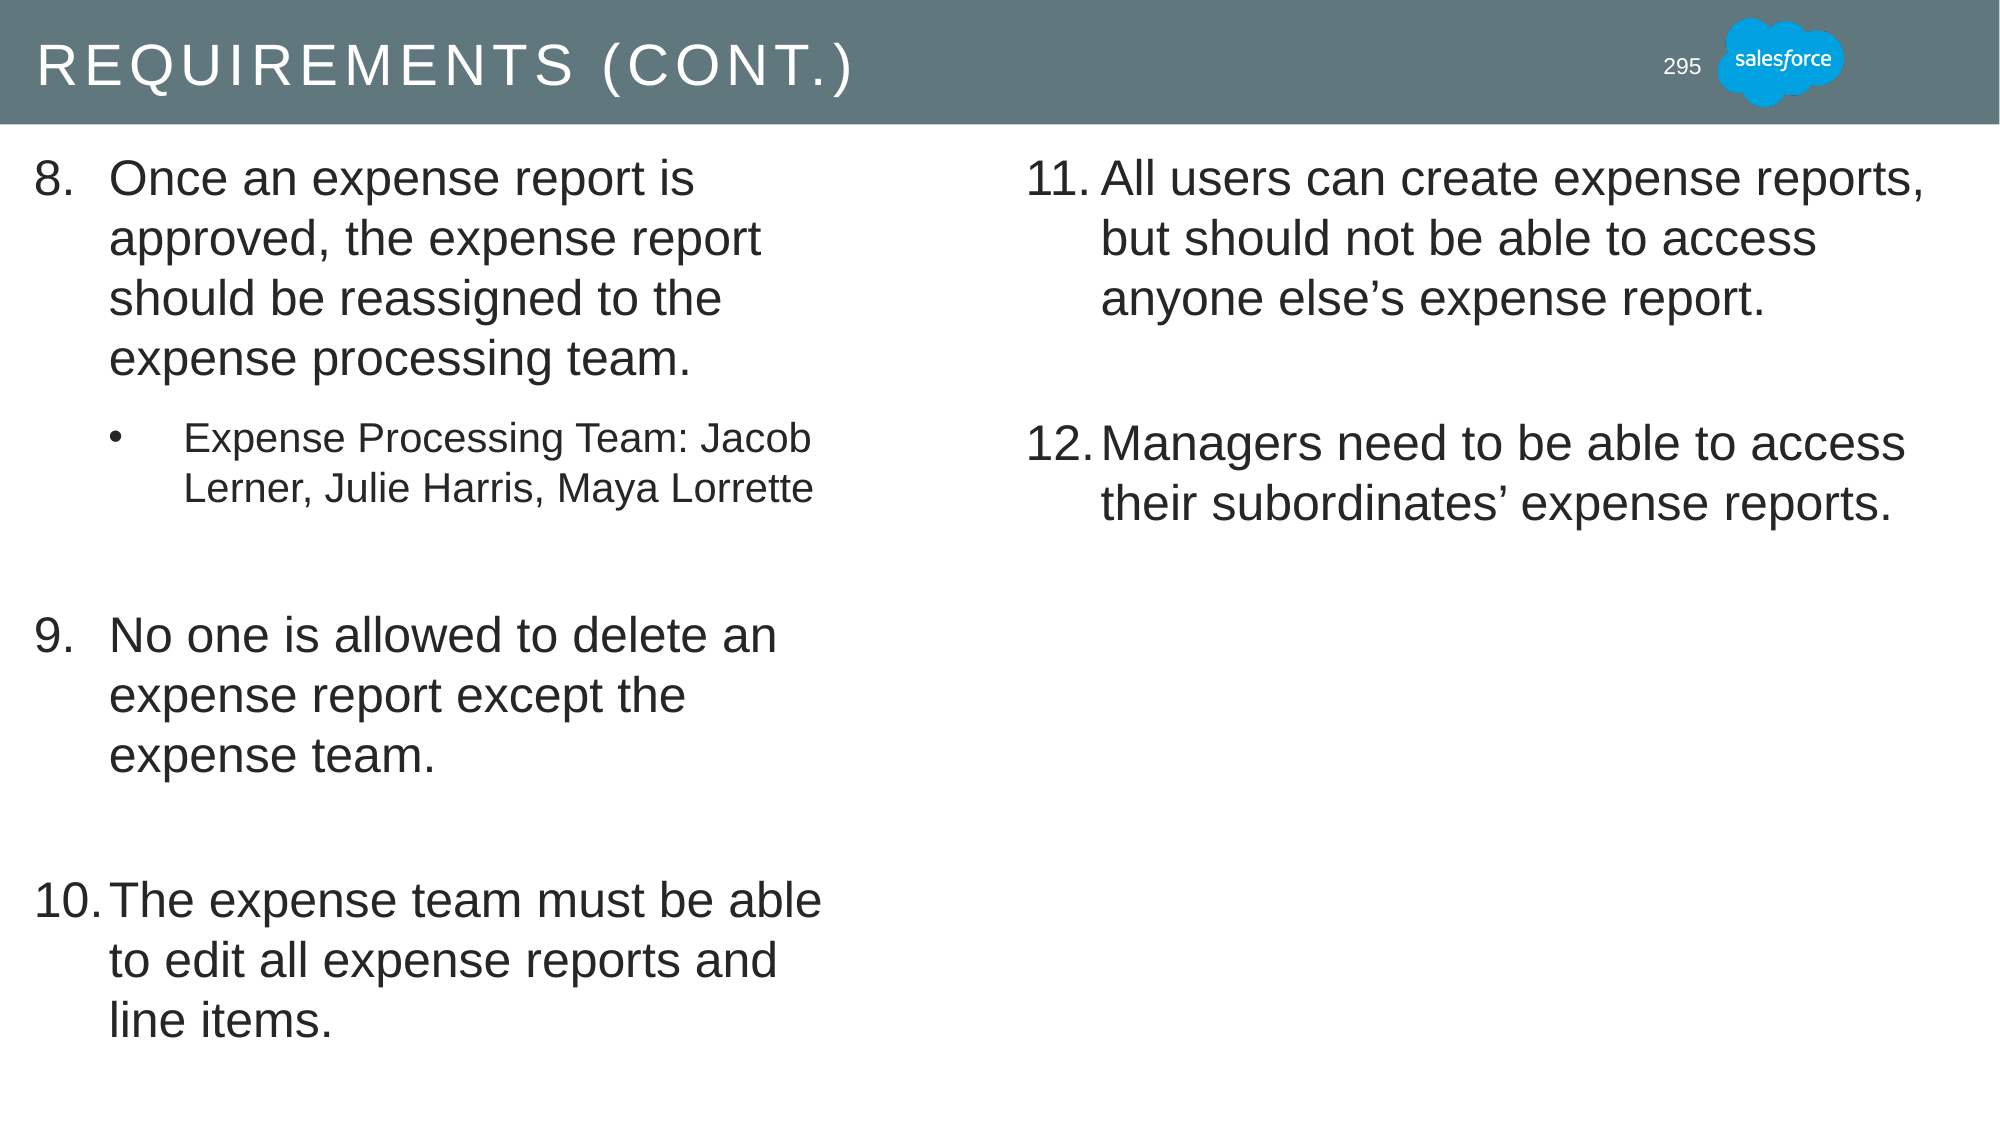

# Requirements (cont.)
295
Once an expense report is
approved, the expense report
should be reassigned to the
expense processing team.
Expense Processing Team: Jacob
Lerner, Julie Harris, Maya Lorrette

No one is allowed to delete an expense report except the
expense team.

The expense team must be able
to edit all expense reports and
line items.
All users can create expense reports, but should not be able to access anyone else’s expense report.

Managers need to be able to access their subordinates’ expense reports.